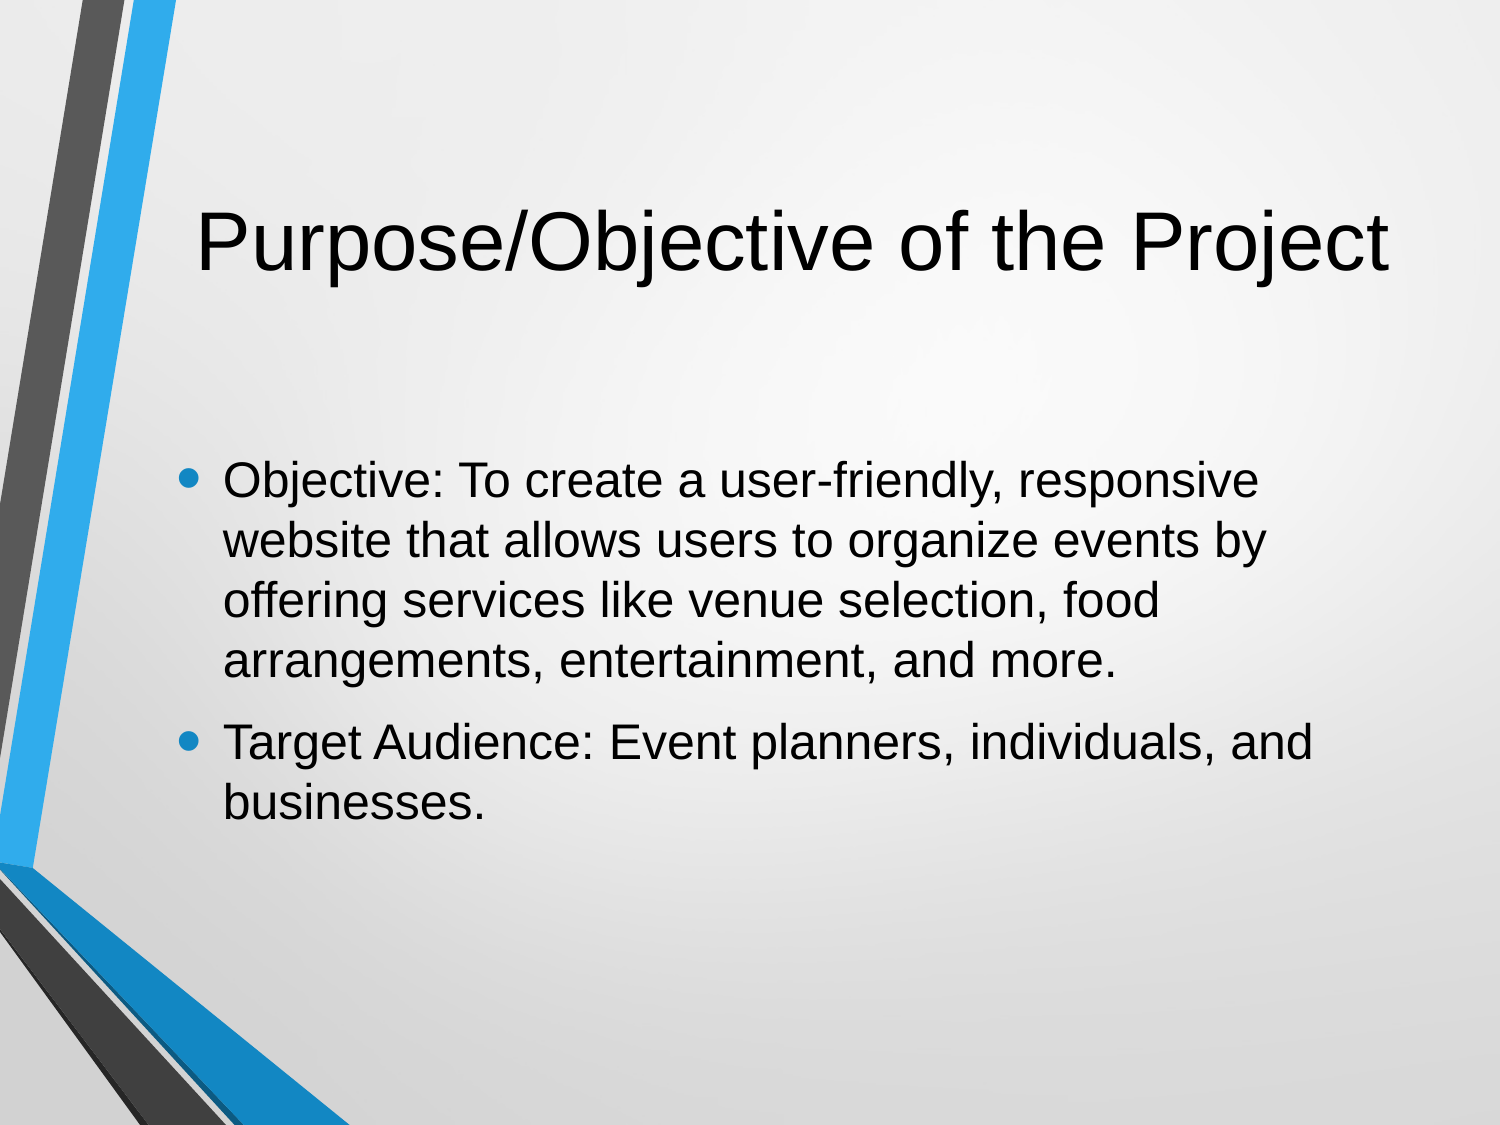

# Purpose/Objective of the Project
Objective: To create a user-friendly, responsive website that allows users to organize events by offering services like venue selection, food arrangements, entertainment, and more.
Target Audience: Event planners, individuals, and businesses.